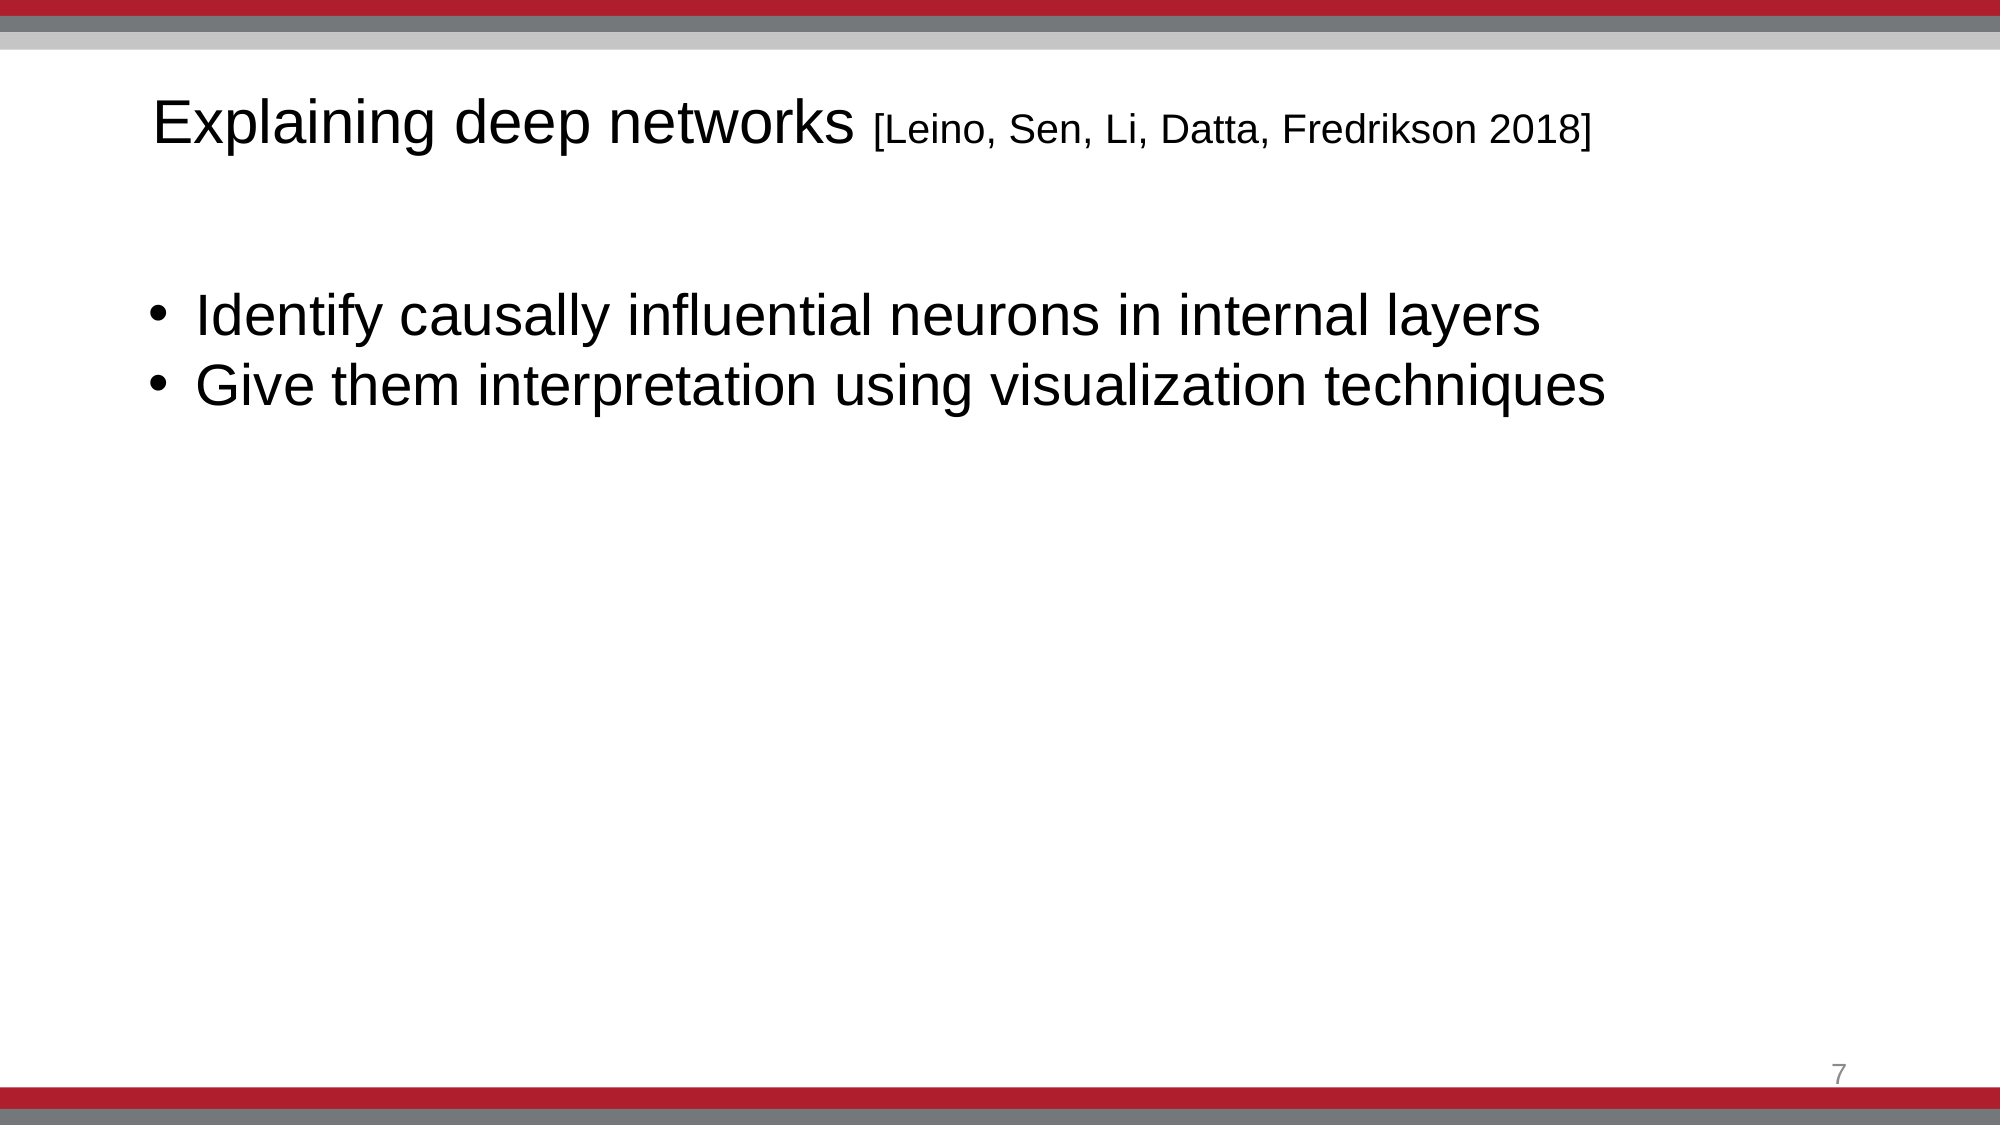

# Explaining deep networks [Leino, Sen, Li, Datta, Fredrikson 2018]
Identify causally influential neurons in internal layers
Give them interpretation using visualization techniques
7